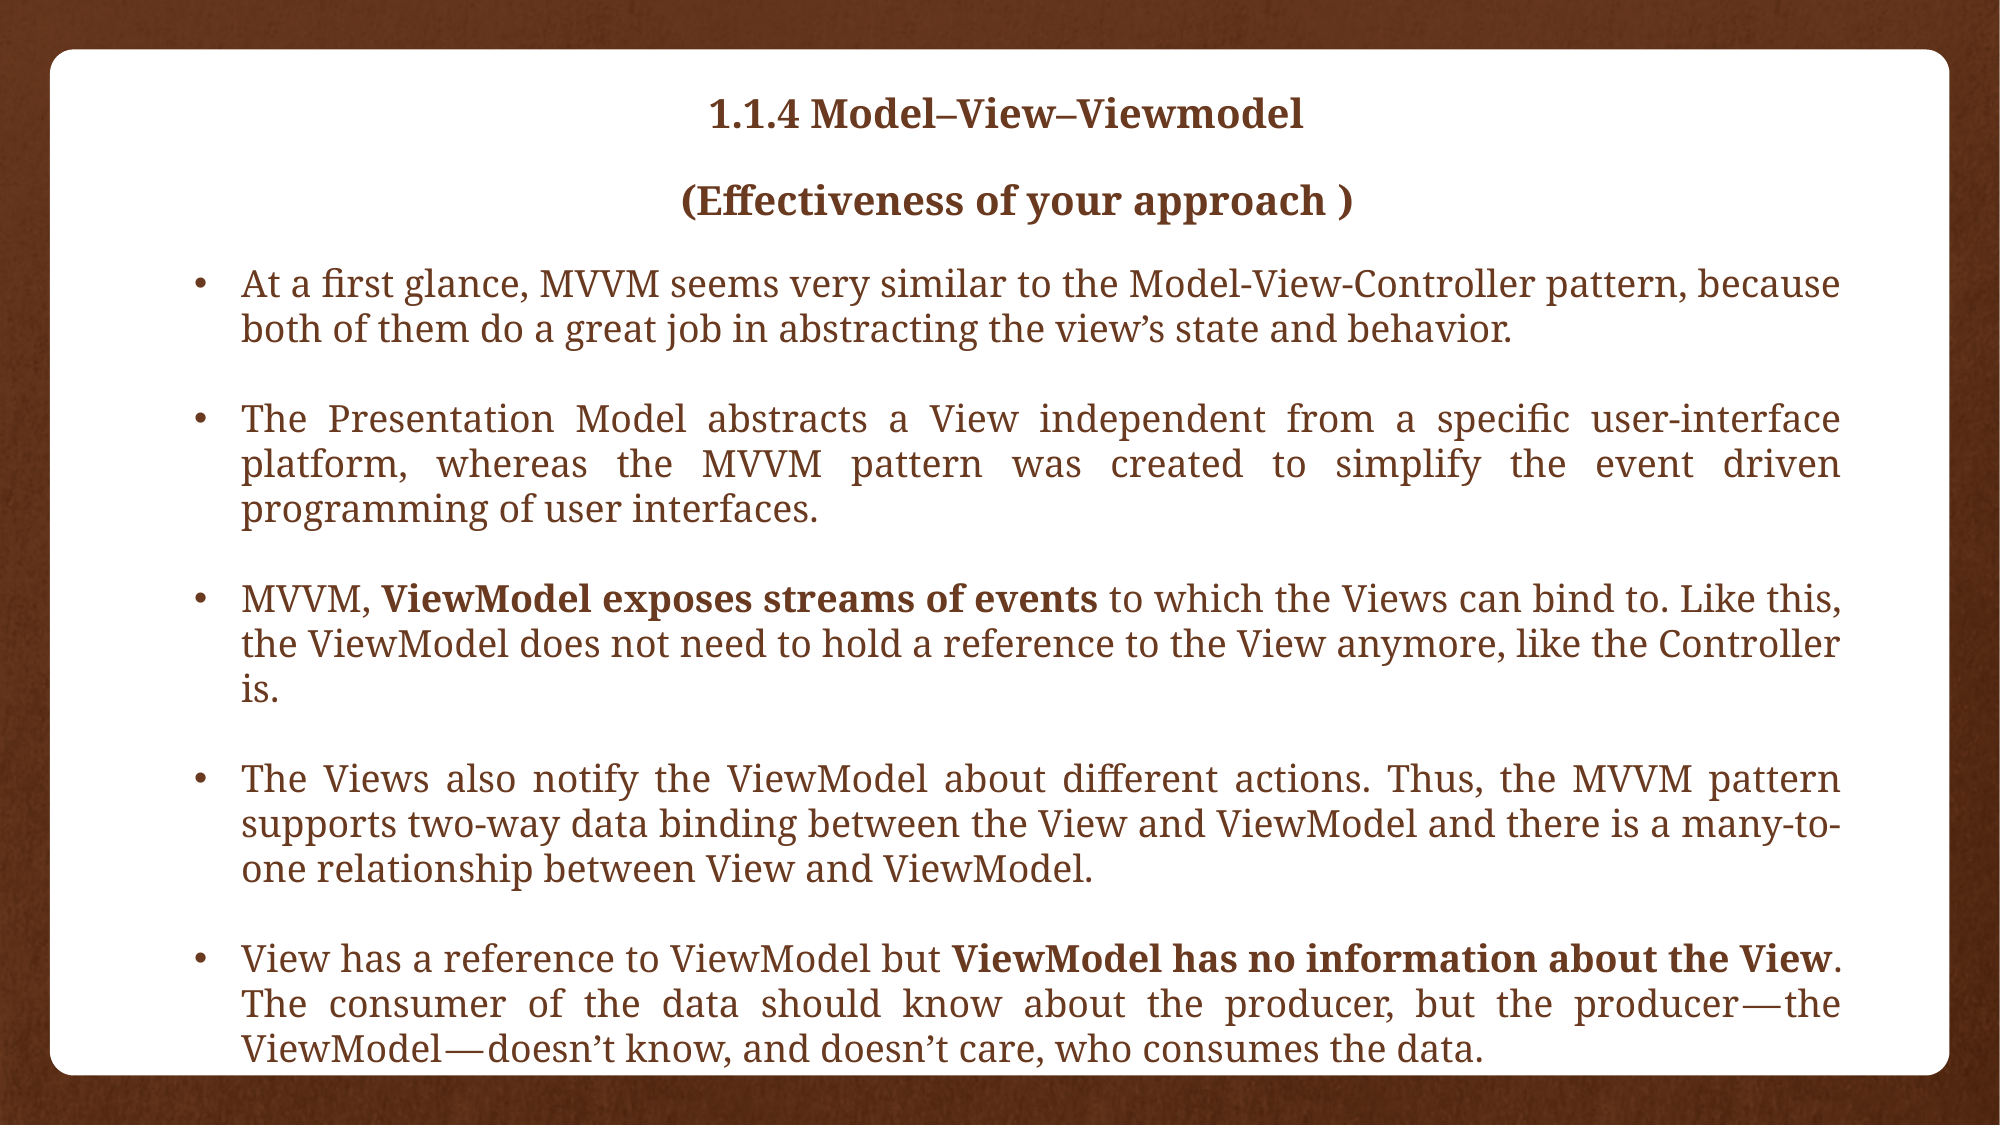

1.1.4 Model–View–Viewmodel
  (Effectiveness of your approach )
At a first glance, MVVM seems very similar to the Model-View-Controller pattern, because both of them do a great job in abstracting the view’s state and behavior.

The Presentation Model abstracts a View independent from a specific user-interface platform, whereas the MVVM pattern was created to simplify the event driven programming of user interfaces.

MVVM, ViewModel exposes streams of events to which the Views can bind to. Like this, the ViewModel does not need to hold a reference to the View anymore, like the Controller is.

The Views also notify the ViewModel about different actions. Thus, the MVVM pattern supports two-way data binding between the View and ViewModel and there is a many-to-one relationship between View and ViewModel.

View has a reference to ViewModel but ViewModel has no information about the View. The consumer of the data should know about the producer, but the producer — the ViewModel — doesn’t know, and doesn’t care, who consumes the data.